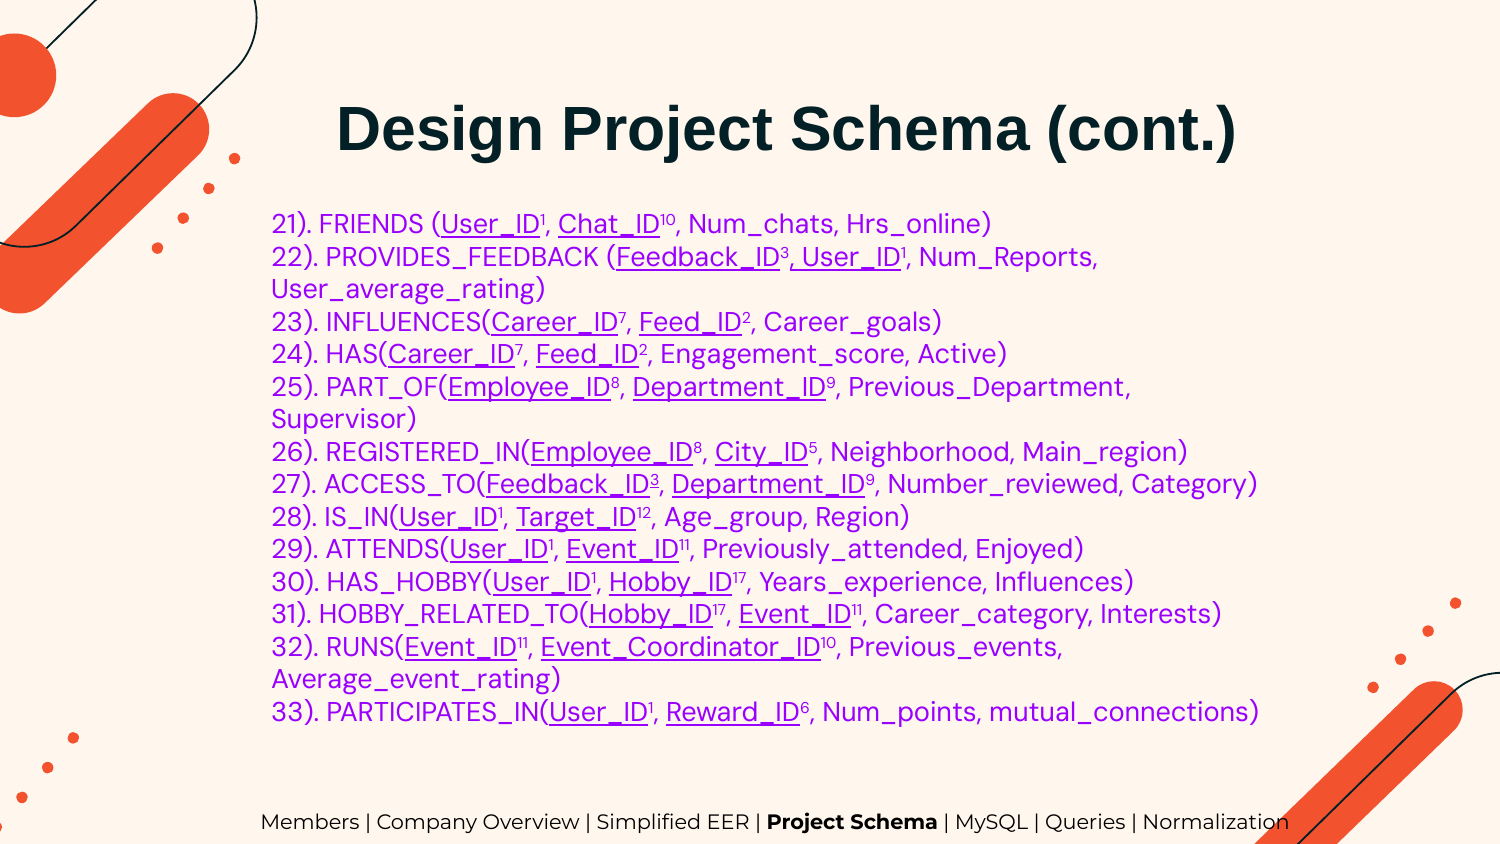

# Design Project Schema (cont.)

21). FRIENDS (User_ID1, Chat_ID10, Num_chats, Hrs_online)
22). PROVIDES_FEEDBACK (Feedback_ID3, User_ID1, Num_Reports, User_average_rating)
23). INFLUENCES(Career_ID7, Feed_ID2, Career_goals)
24). HAS(Career_ID7, Feed_ID2, Engagement_score, Active)
25). PART_OF(Employee_ID8, Department_ID9, Previous_Department, Supervisor)
26). REGISTERED_IN(Employee_ID8, City_ID5, Neighborhood, Main_region)
27). ACCESS_TO(Feedback_ID3, Department_ID9, Number_reviewed, Category)
28). IS_IN(User_ID1, Target_ID12, Age_group, Region)
29). ATTENDS(User_ID1, Event_ID11, Previously_attended, Enjoyed)
30). HAS_HOBBY(User_ID1, Hobby_ID17, Years_experience, Influences)
31). HOBBY_RELATED_TO(Hobby_ID17, Event_ID11, Career_category, Interests)
32). RUNS(Event_ID11, Event_Coordinator_ID10, Previous_events, Average_event_rating)
33). PARTICIPATES_IN(User_ID1, Reward_ID6, Num_points, mutual_connections)
Members | Company Overview | Simplified EER | Project Schema | MySQL | Queries | Normalization